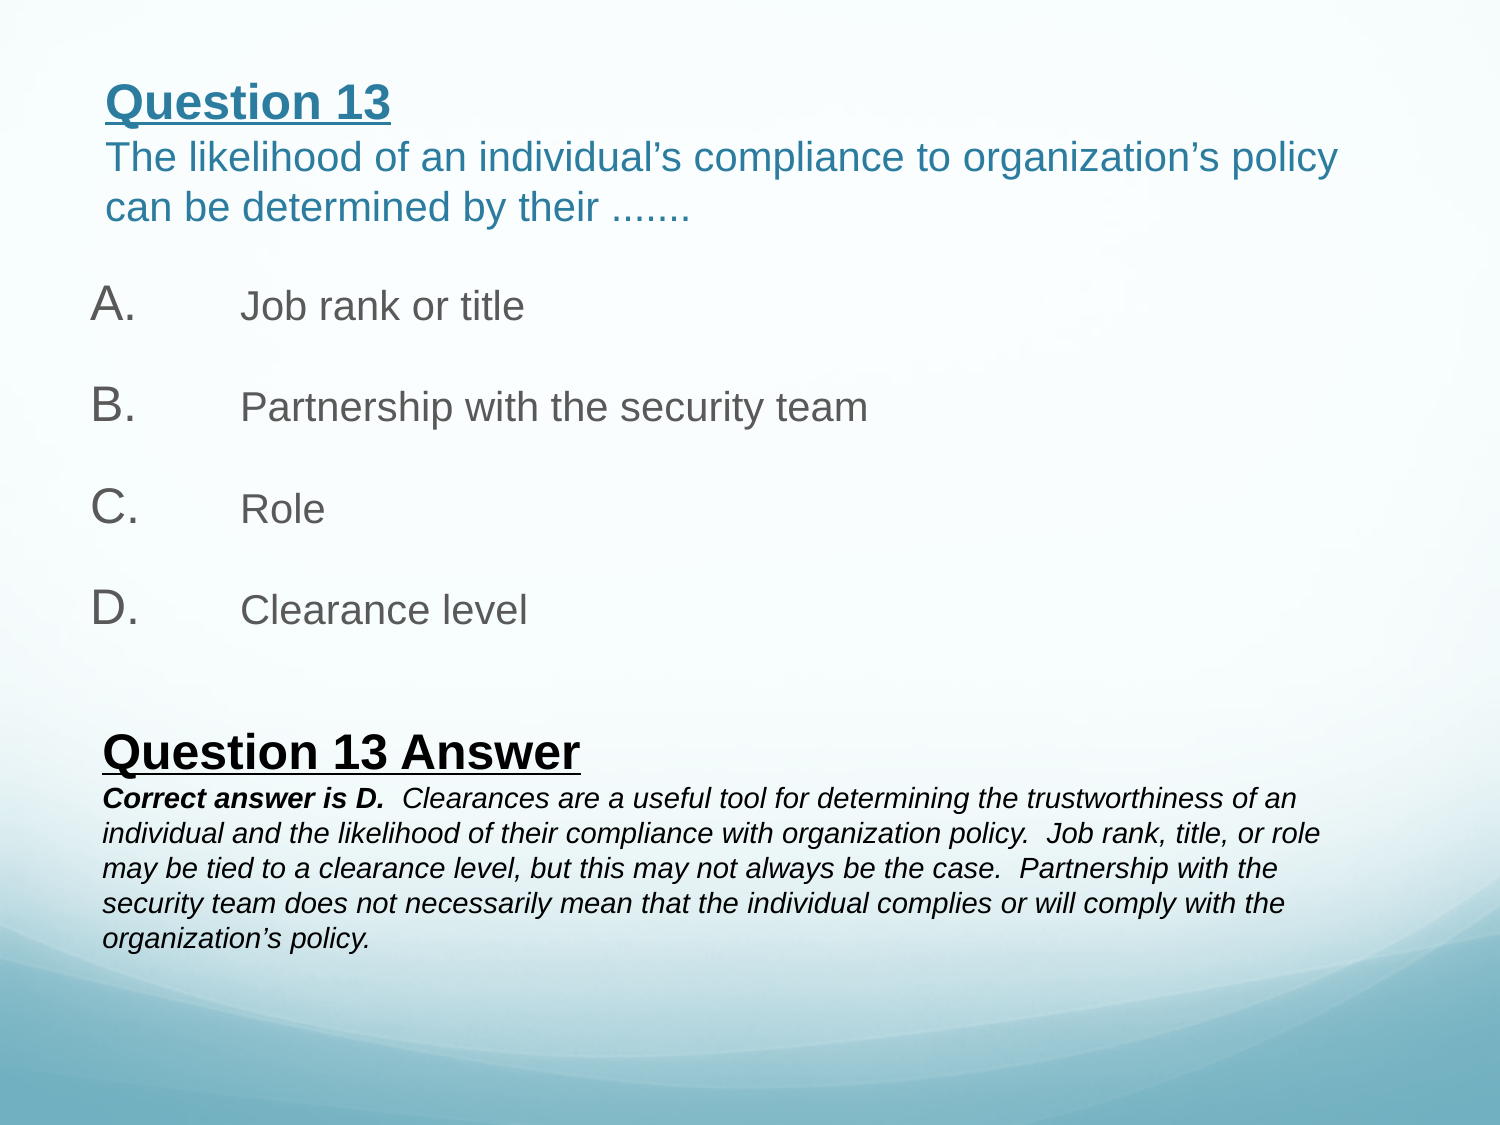

# Question 13 The likelihood of an individual’s compliance to organization’s policy can be determined by their .......
A.	Job rank or title
B.	Partnership with the security team
C.	Role
D.	Clearance level

Question 13 Answer
Correct answer is D.  Clearances are a useful tool for determining the trustworthiness of an individual and the likelihood of their compliance with organization policy.  Job rank, title, or role may be tied to a clearance level, but this may not always be the case.  Partnership with the security team does not necessarily mean that the individual complies or will comply with the organization’s policy.